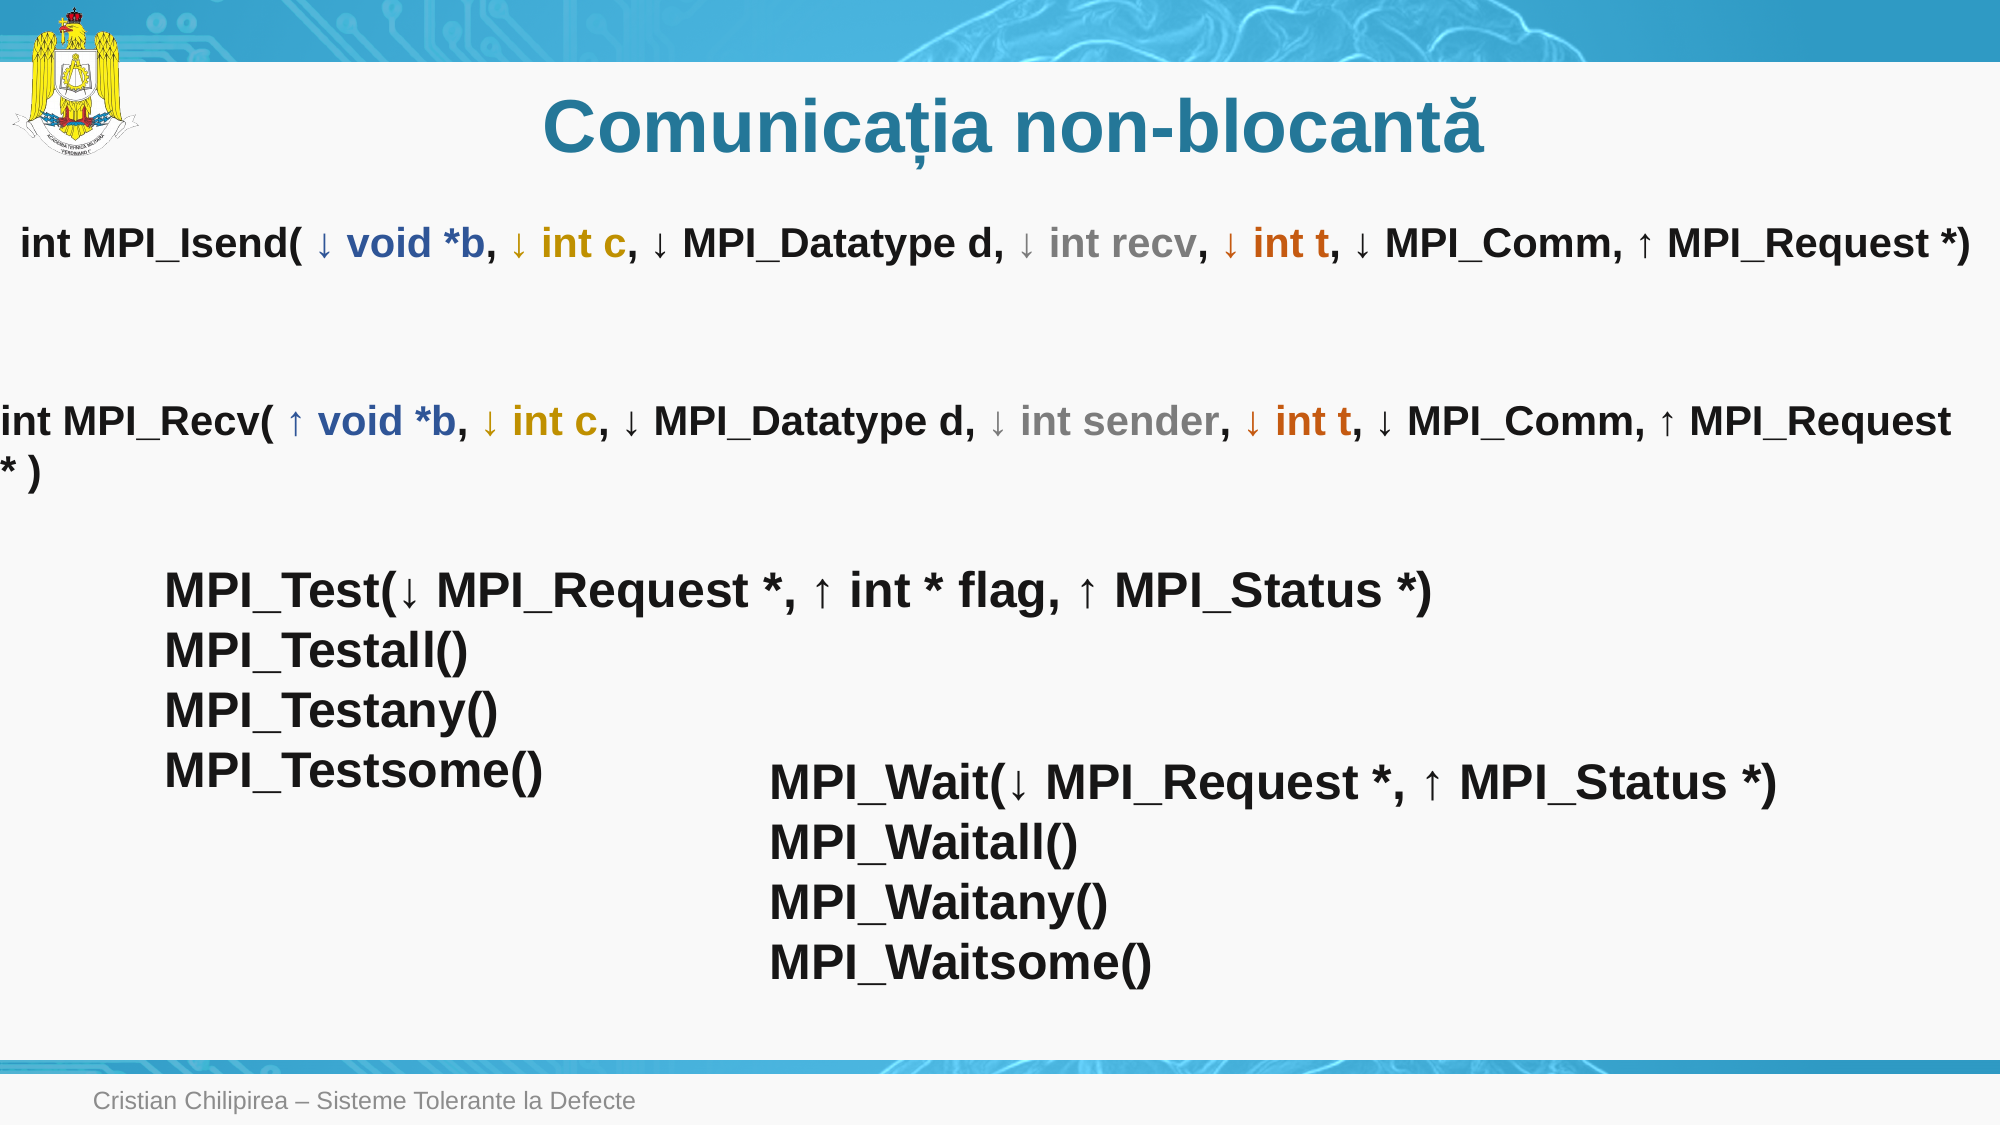

# Comunicația non-blocantă
int MPI_Isend( ↓ void *b, ↓ int c, ↓ MPI_Datatype d, ↓ int recv, ↓ int t, ↓ MPI_Comm, ↑ MPI_Request *)
int MPI_Recv( ↑ void *b, ↓ int c, ↓ MPI_Datatype d, ↓ int sender, ↓ int t, ↓ MPI_Comm, ↑ MPI_Request * )
MPI_Test(↓ MPI_Request *, ↑ int * flag, ↑ MPI_Status *)
MPI_Testall()
MPI_Testany()
MPI_Testsome()
MPI_Wait(↓ MPI_Request *, ↑ MPI_Status *)
MPI_Waitall()
MPI_Waitany()
MPI_Waitsome()
Cristian Chilipirea – Sisteme Tolerante la Defecte